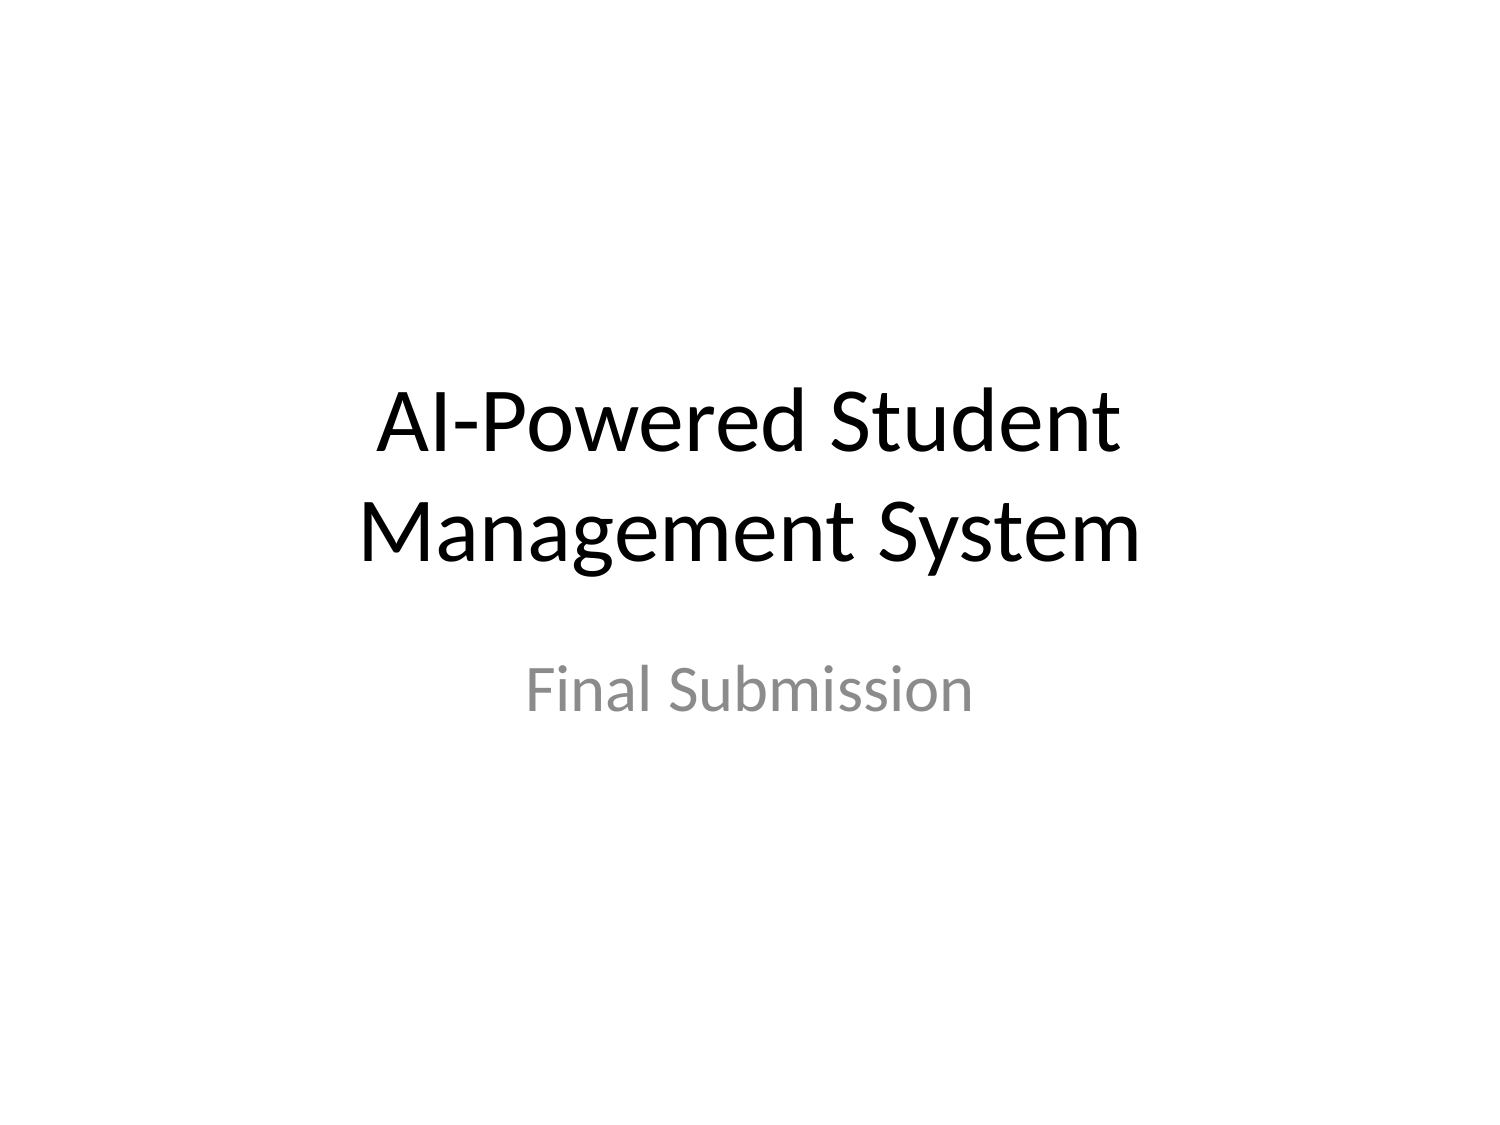

# AI-Powered Student Management System
Final Submission